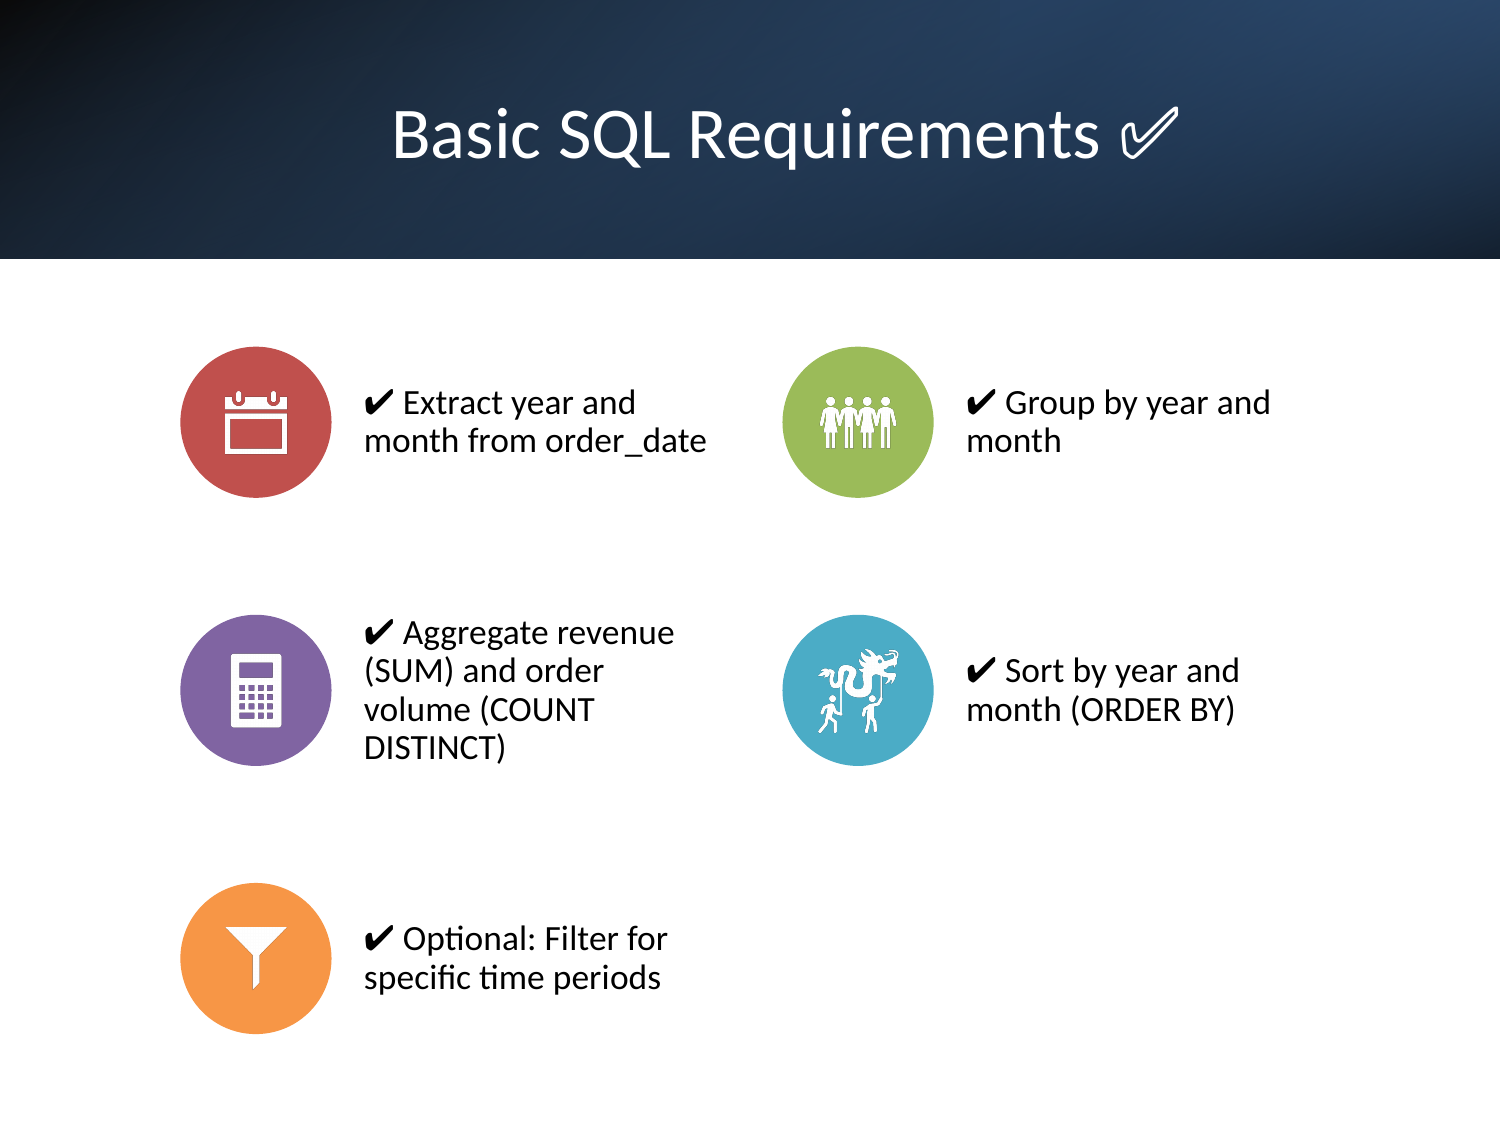

# Basic SQL Requirements ✅
✔️ Extract year and month from order_date
✔️ Group by year and month
✔️ Aggregate revenue (SUM) and order volume (COUNT DISTINCT)
✔️ Sort by year and month (ORDER BY)
✔️ Optional: Filter for specific time periods